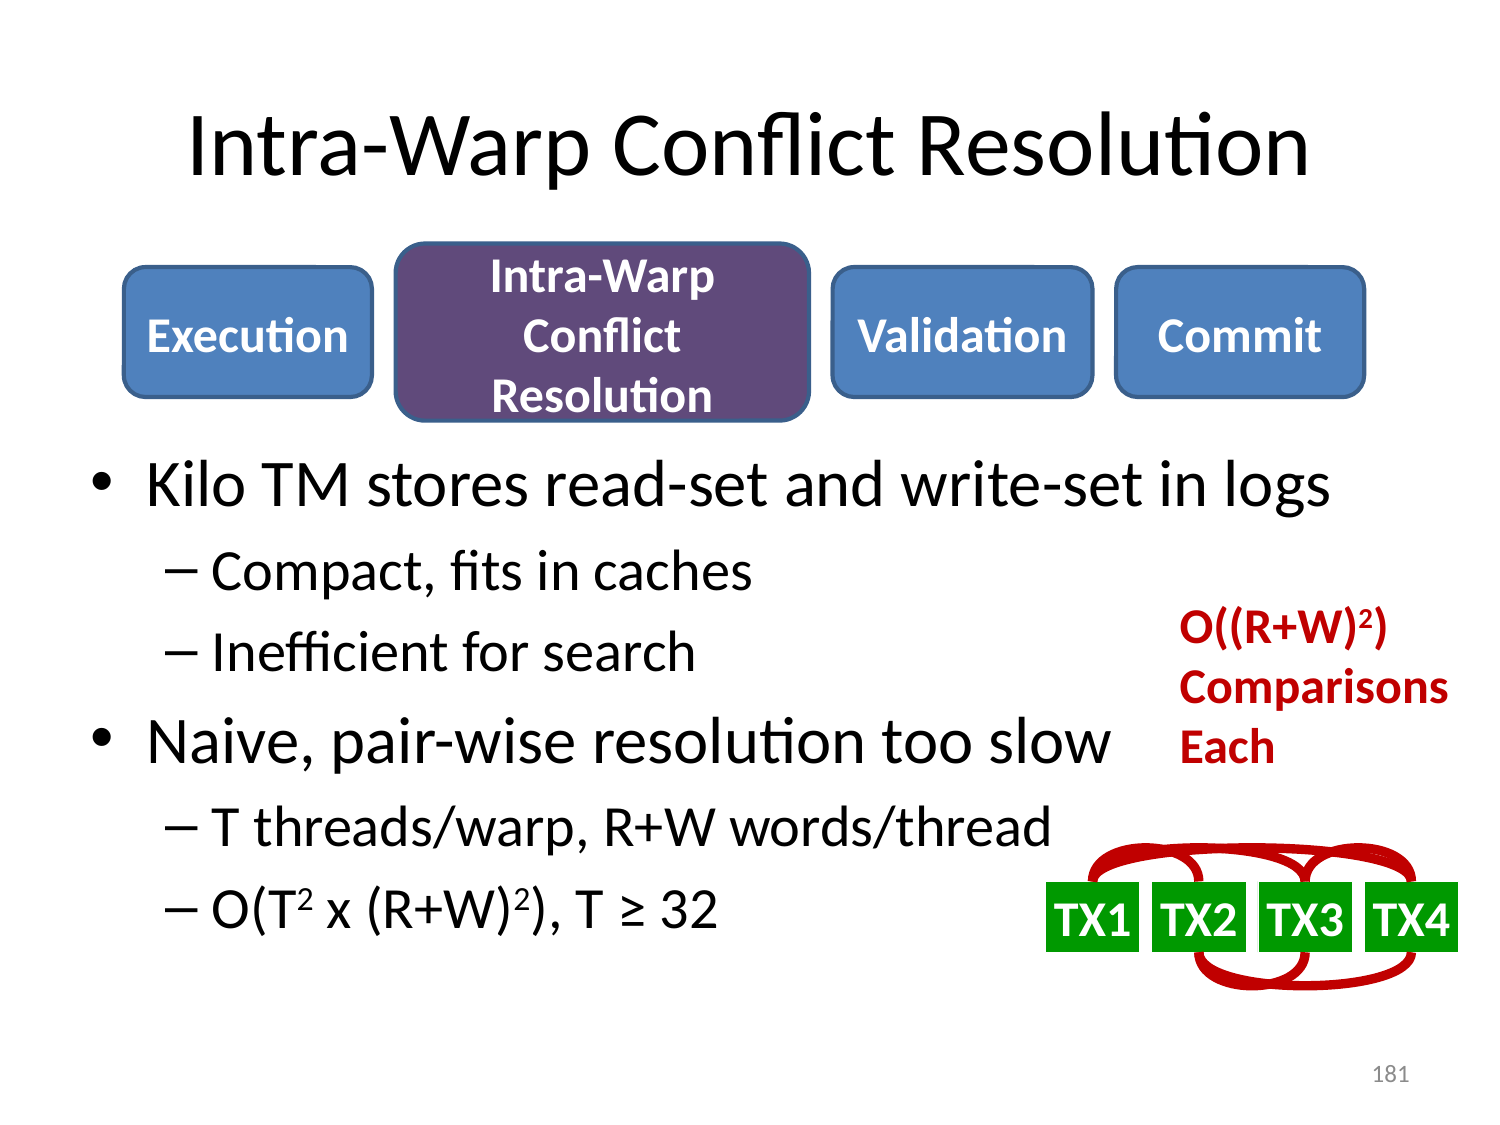

# Intra-Warp Conflict Resolution
Intra-Warp Conflict Resolution
Execution
Validation
Commit
Kilo TM stores read-set and write-set in logs
Compact, fits in caches
Inefficient for search
Naive, pair-wise resolution too slow
T threads/warp, R+W words/thread
O(T2 x (R+W)2), T ≥ 32
O((R+W)2)
Comparisons
Each
TX1
TX2
TX3
TX4
181